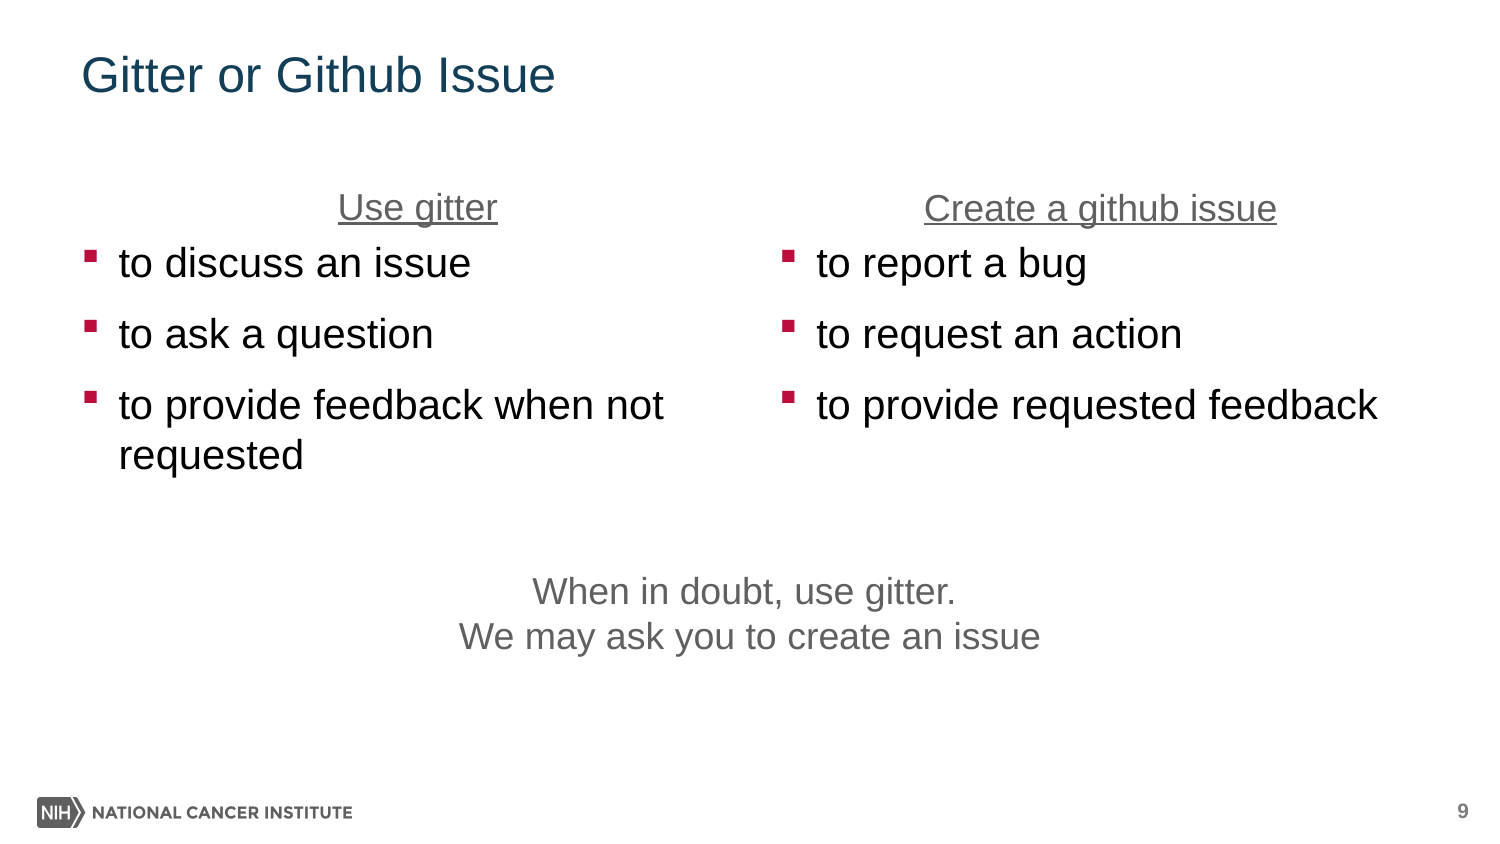

# Gitter or Github Issue
Use gitter
Create a github issue
to discuss an issue
to ask a question
to provide feedback when not requested
to report a bug
to request an action
to provide requested feedback
When in doubt, use gitter.
We may ask you to create an issue